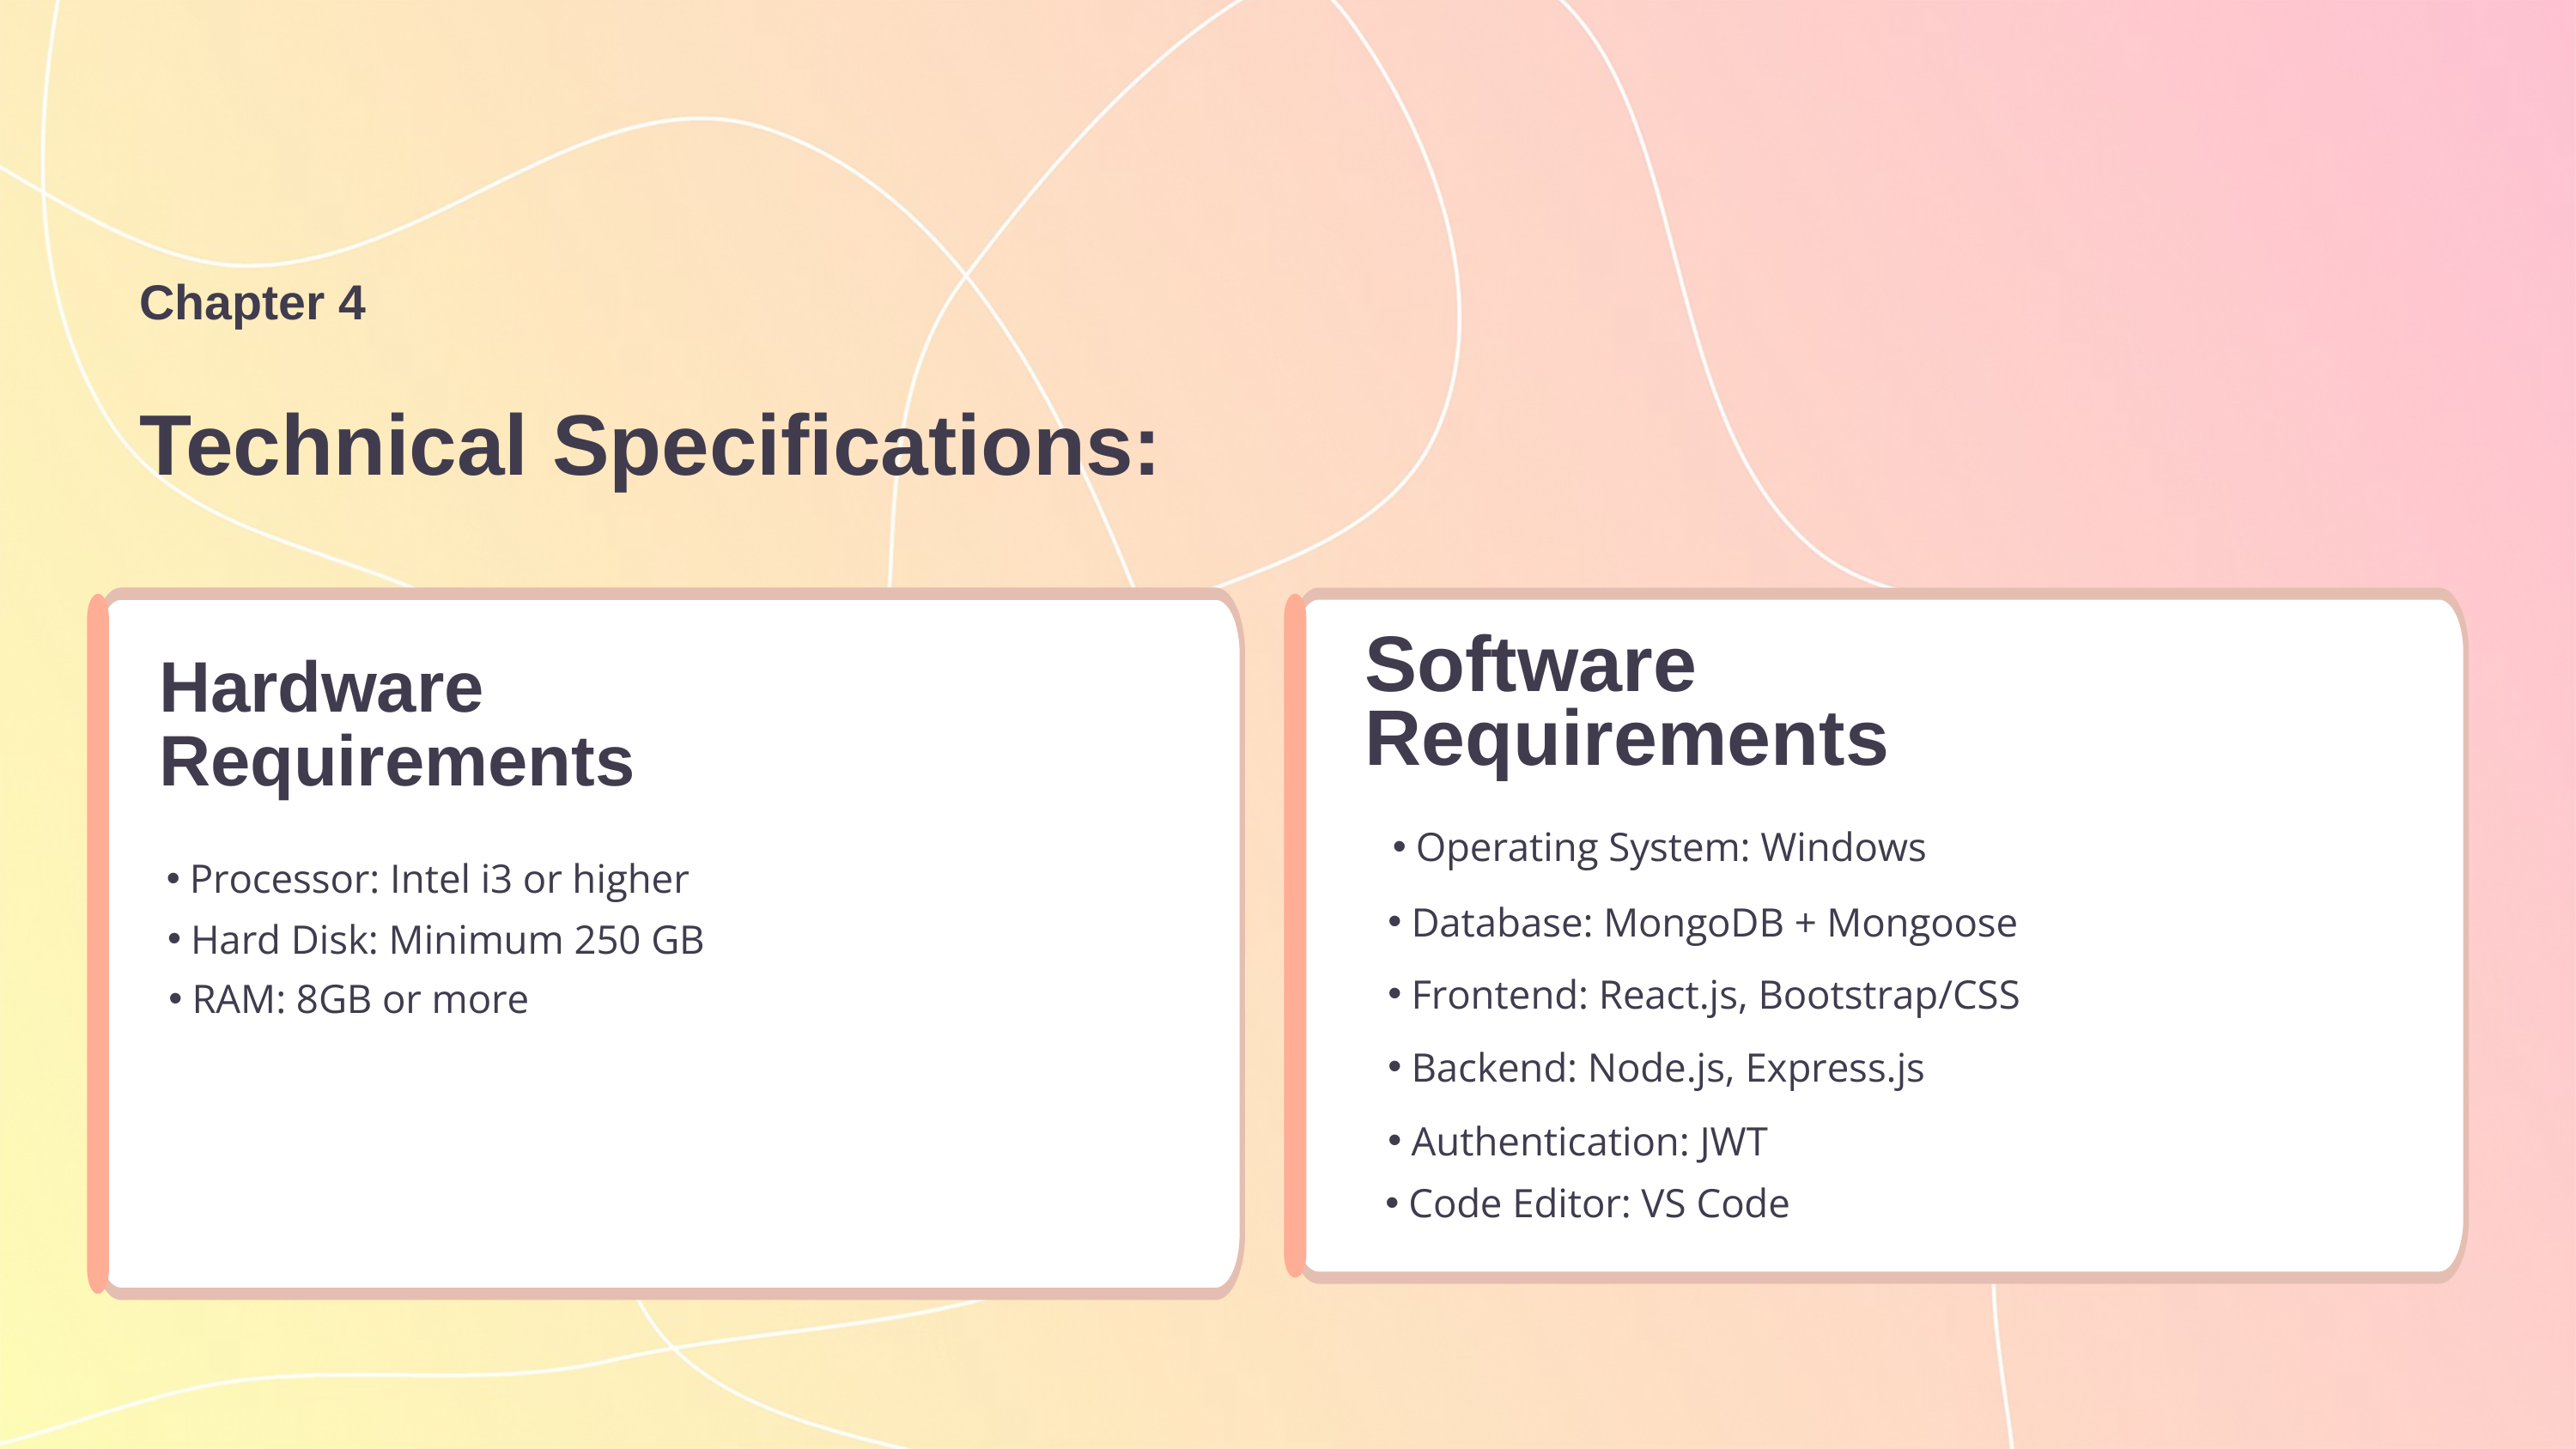

Chapter 4
Technical Specifications:

Software Requirements
Operating System: Windows
Database: MongoDB + Mongoose
Frontend: React.js, Bootstrap/CSS
Backend: Node.js, Express.js
Authentication: JWT
Code Editor: VS Code
Hardware Requirements
Processor: Intel i3 or higher
Hard Disk: Minimum 250 GB
RAM: 8GB or more